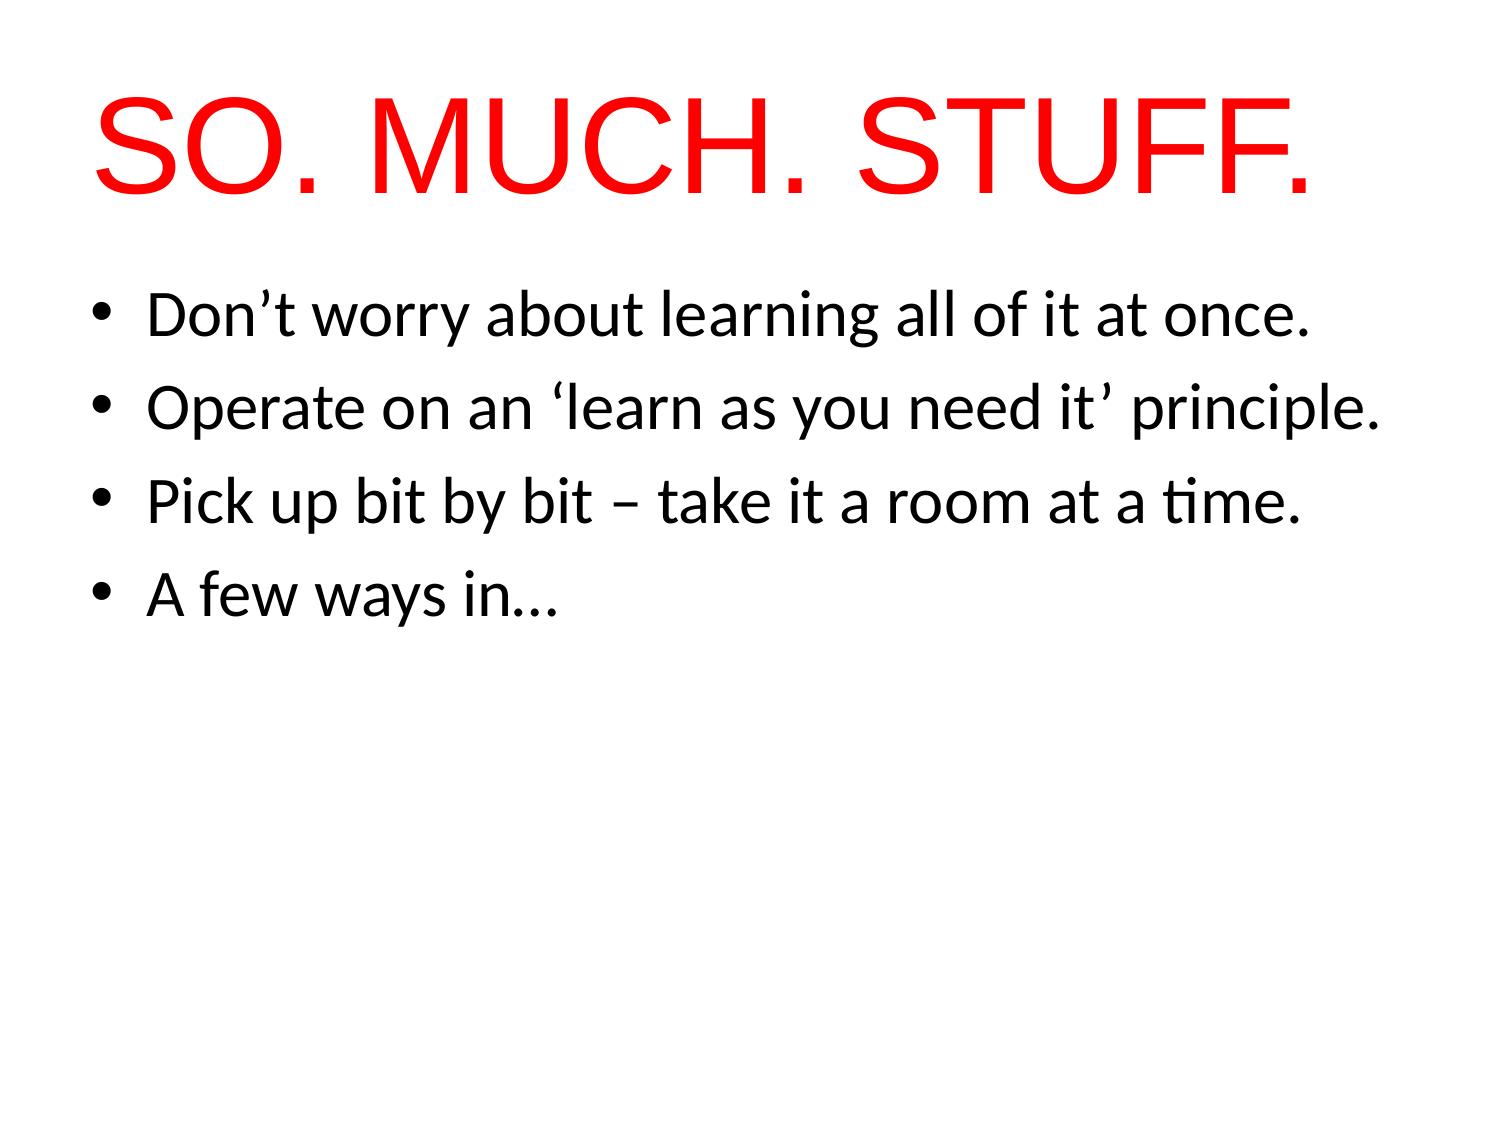

# SO. MUCH. STUFF.
Don’t worry about learning all of it at once.
Operate on an ‘learn as you need it’ principle.
Pick up bit by bit – take it a room at a time.
A few ways in…